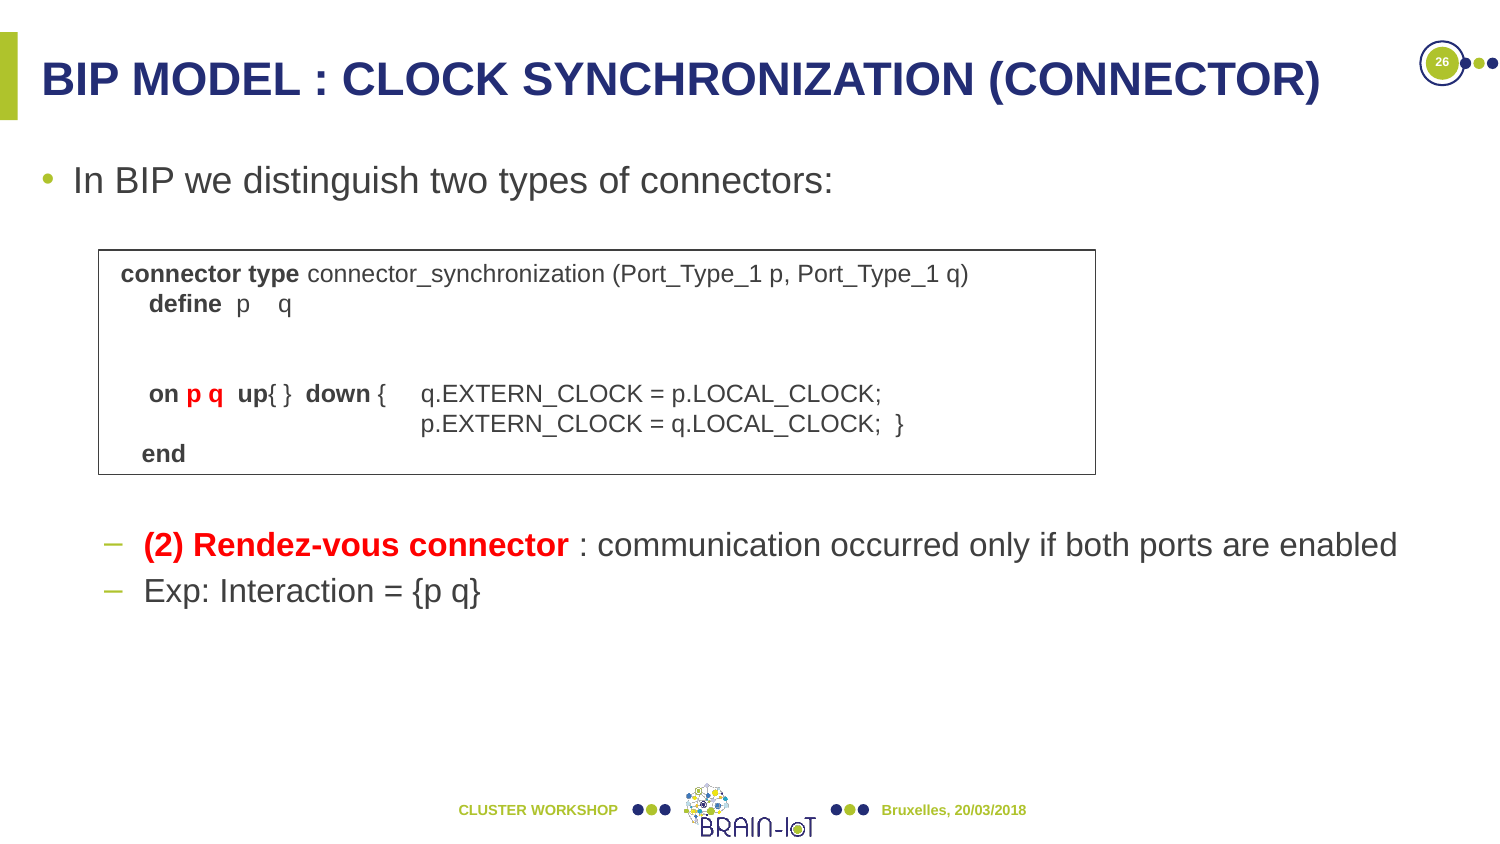

26
# BIP Model : Clock SYNCHRONIZATION (CONNECTOR)
In BIP we distinguish two types of connectors:

(2) Rendez-vous connector : communication occurred only if both ports are enabled
Exp: Interaction = {p q}

 connector type connector_synchronization (Port_Type_1 p, Port_Type_1 q)
     define  p    q

     on p q  up{ }  down {     q.EXTERN_CLOCK = p.LOCAL_CLOCK;
		 p.EXTERN_CLOCK = q.LOCAL_CLOCK;  }
    end
CLUSTER WORKSHOP
Bruxelles, 20/03/2018